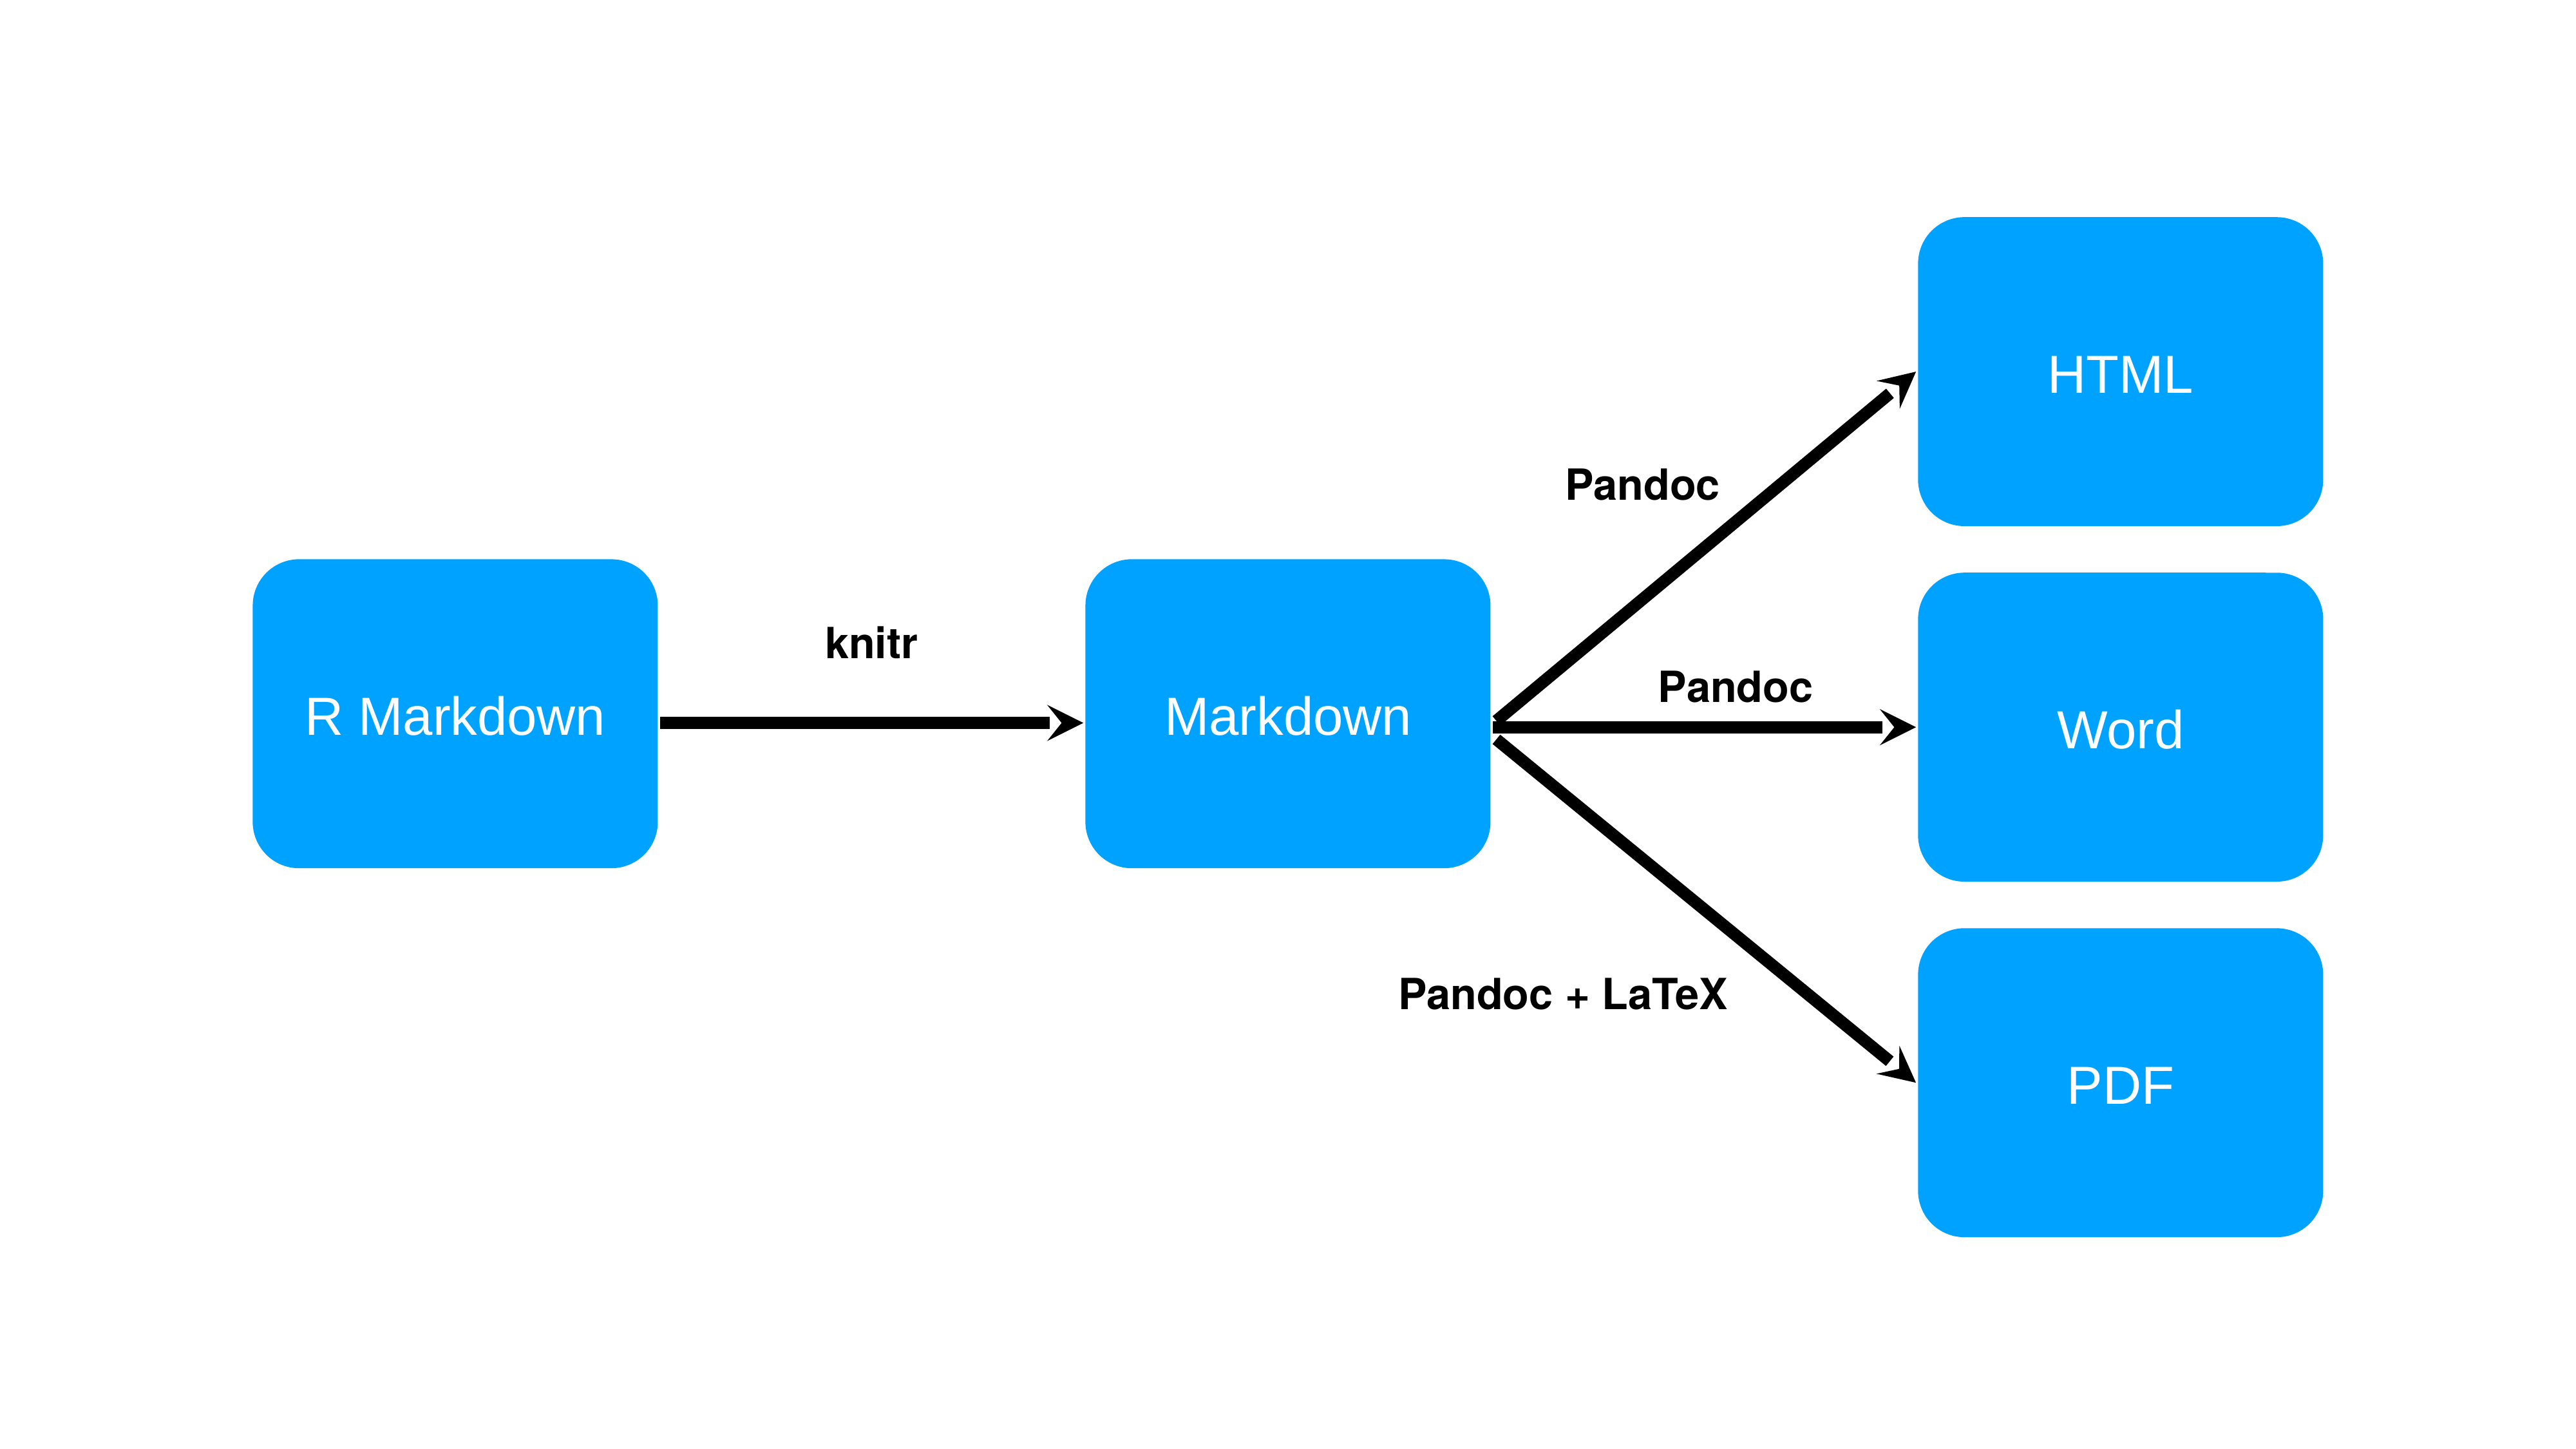

HTML

Pandoc
R Markdown
Markdown
Word
knitr
Pandoc

PDF
Pandoc + LaTeX